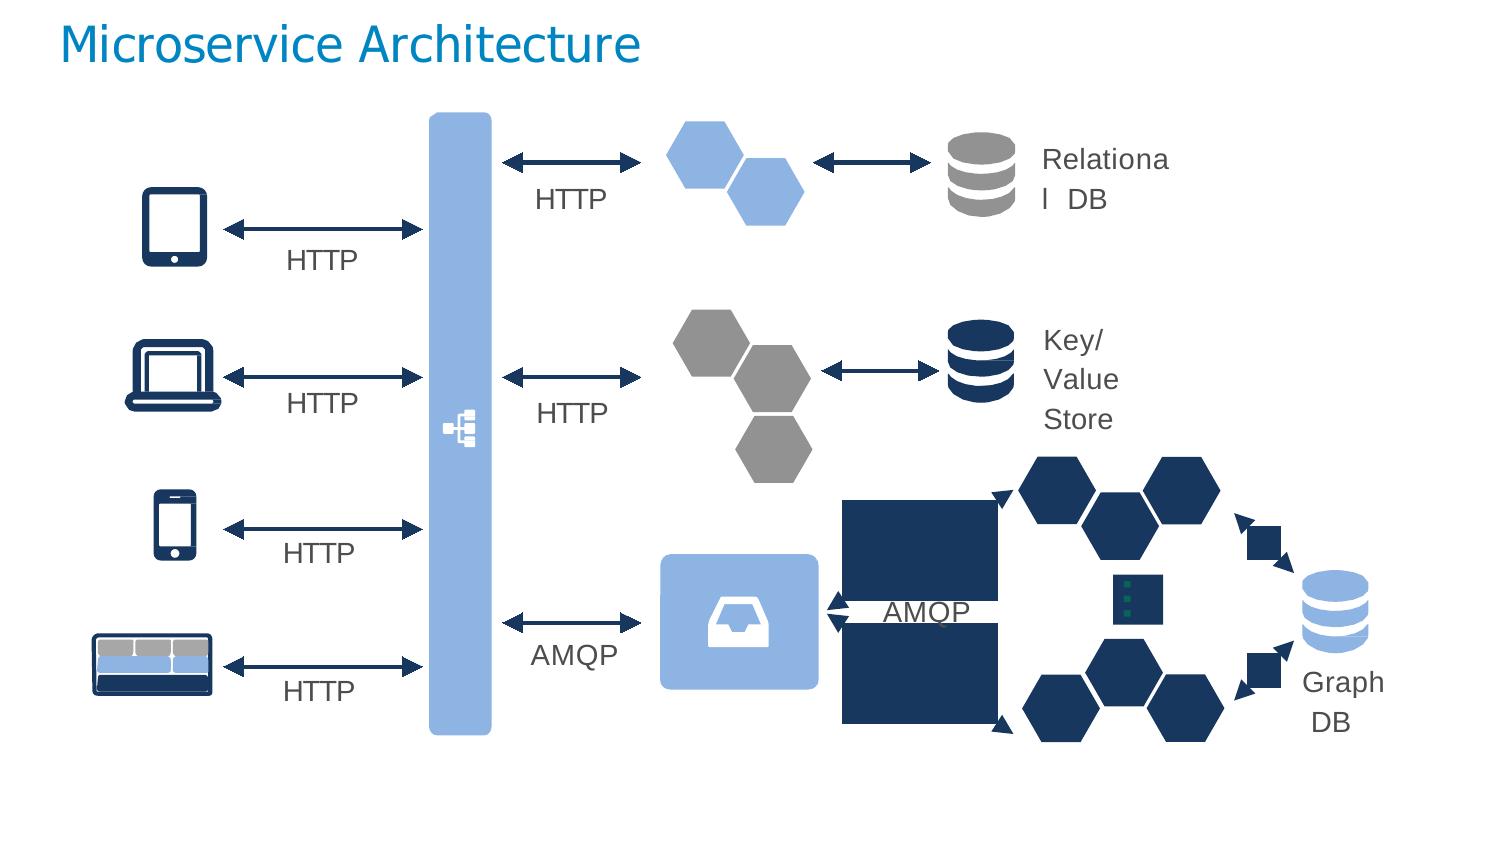

# Microservice Architecture

Relational  DB

HTTP

HTTP

Key/Value  Store

HTTP
HTTP

HTTP

…

AMQP

AMQP

Graph  DB

HTTP